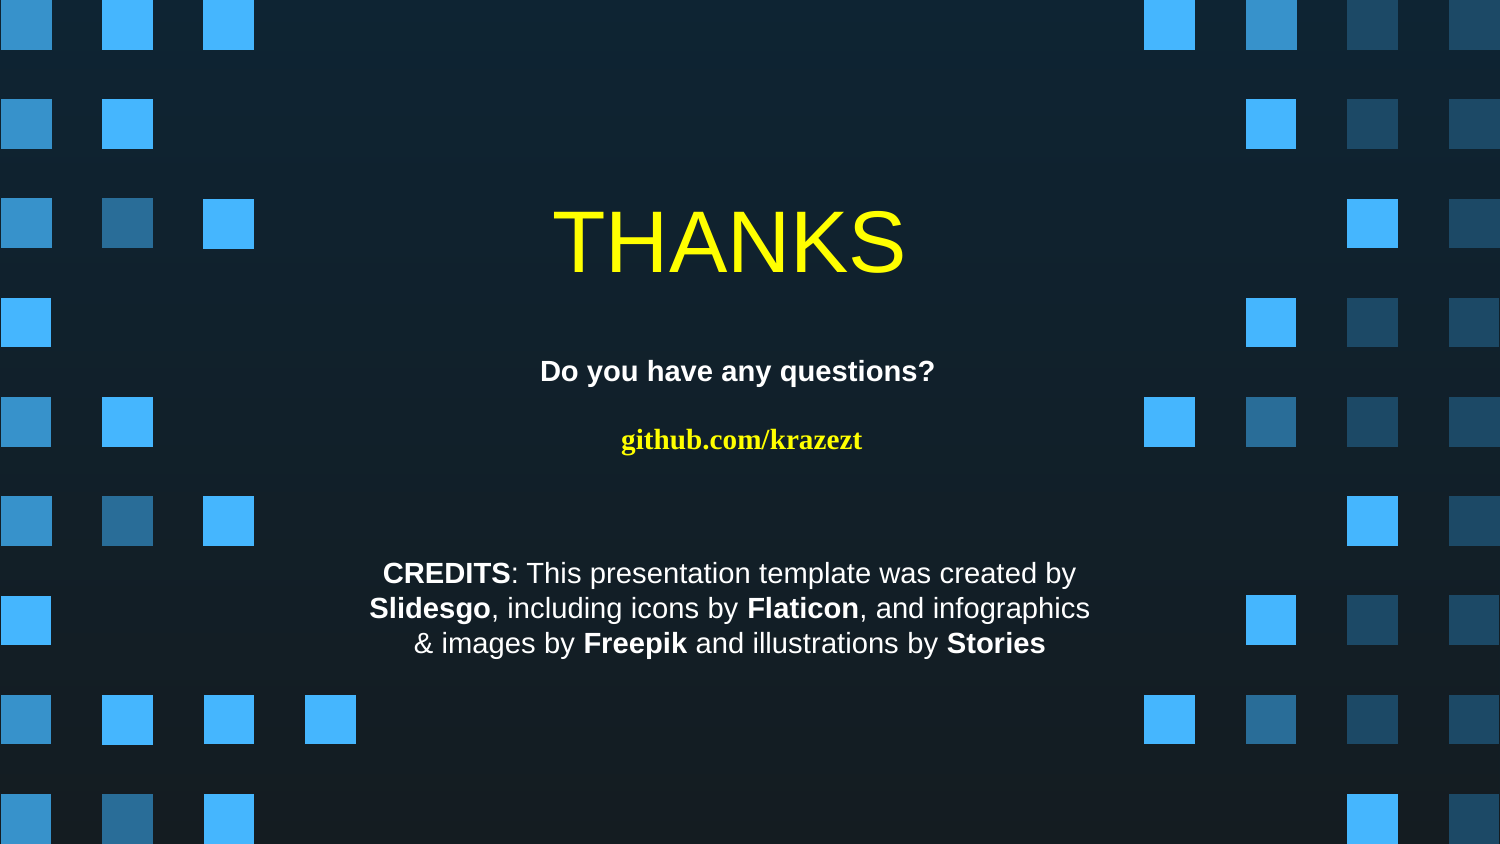

# THANKS
Do you have any questions?
github.com/krazezt